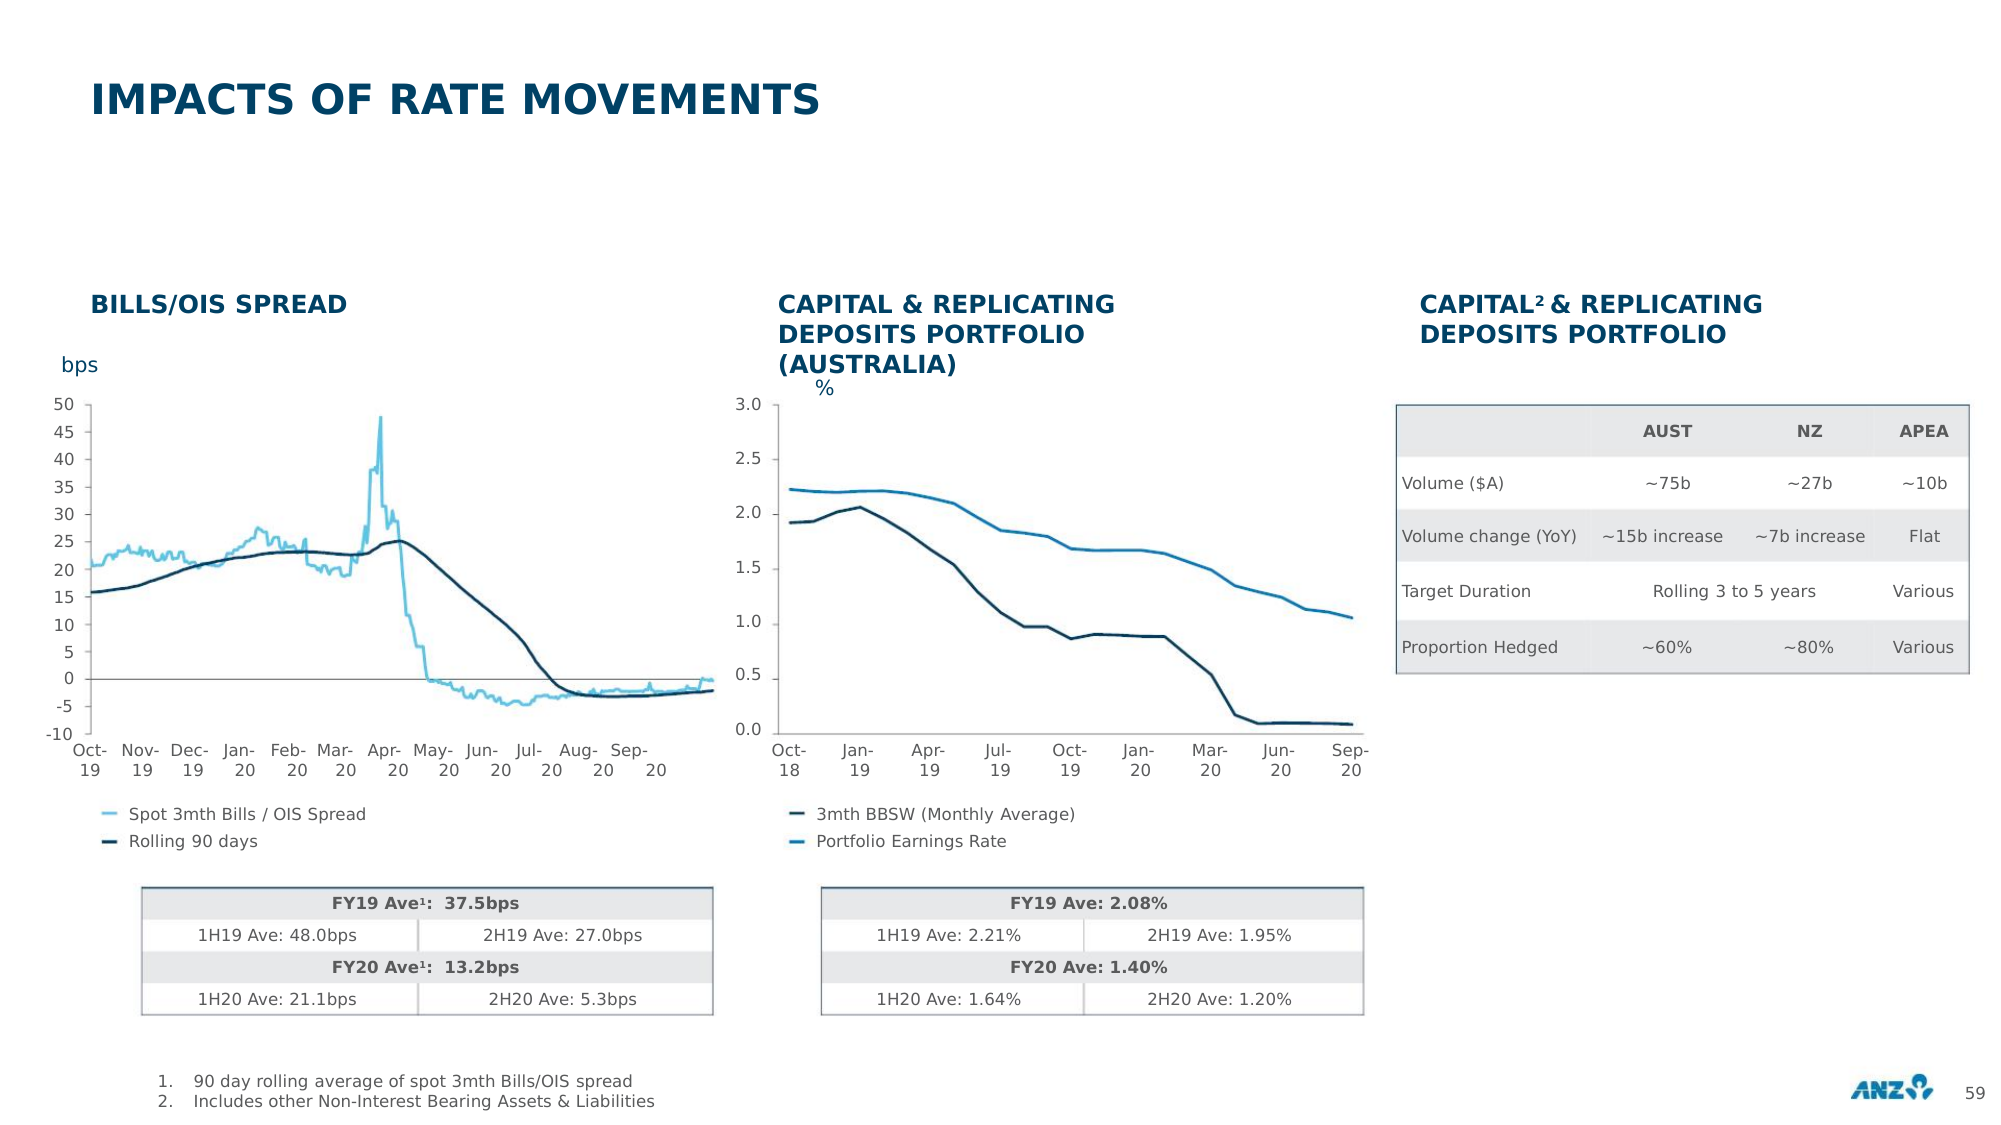

IMPACTS OF RATE MOVEMENTS
BILLS/OIS SPREAD
CAPITAL & REPLICATING
DEPOSITS PORTFOLIO
CAPITAL2 & REPLICATING
DEPOSITS PORTFOLIO
(AUSTRALIA)
bps
%
50
3.0
2.5
2.0
1.5
1.0
0.5
0.0
AUST
NZ
~27b
APEA
~10b
Flat
45
40
35
30
25
20
15
10
5
Volume ($A)
~75b
Volume change (YoY) ~15b increase
~7b increase
Target Duration
Rolling 3 to 5 years
Various
Various
Proportion Hedged
~60%
~80%
0
-5
-10
Oct- Nov- Dec- Jan- Feb- Mar- Apr- May- Jun- Jul- Aug- Sep-
19 19 19 20 20 20 20 20 20 20 20 20
Oct-
18
Jan-
19
Apr-
19
Jul-
19
Oct-
19
Jan-
20
Mar-
20
Jun-
20
Sep-
20
Spot 3mth Bills / OIS Spread
Rolling 90 days
3mth BBSW (Monthly Average)
Portfolio Earnings Rate
FY19 Ave1: 37.5bps
FY19 Ave: 2.08%
1H19 Ave: 2.21%
1H19 Ave: 48.0bps
2H19 Ave: 27.0bps
2H19 Ave: 1.95%
FY20 Ave1: 13.2bps
FY20 Ave: 1.40%
1H20 Ave: 21.1bps
2H20 Ave: 5.3bps
1H20 Ave: 1.64%
2H20 Ave: 1.20%
1. 90 day rolling average of spot 3mth Bills/OIS spread
2. Includes other Non-Interest Bearing Assets & Liabilities
59